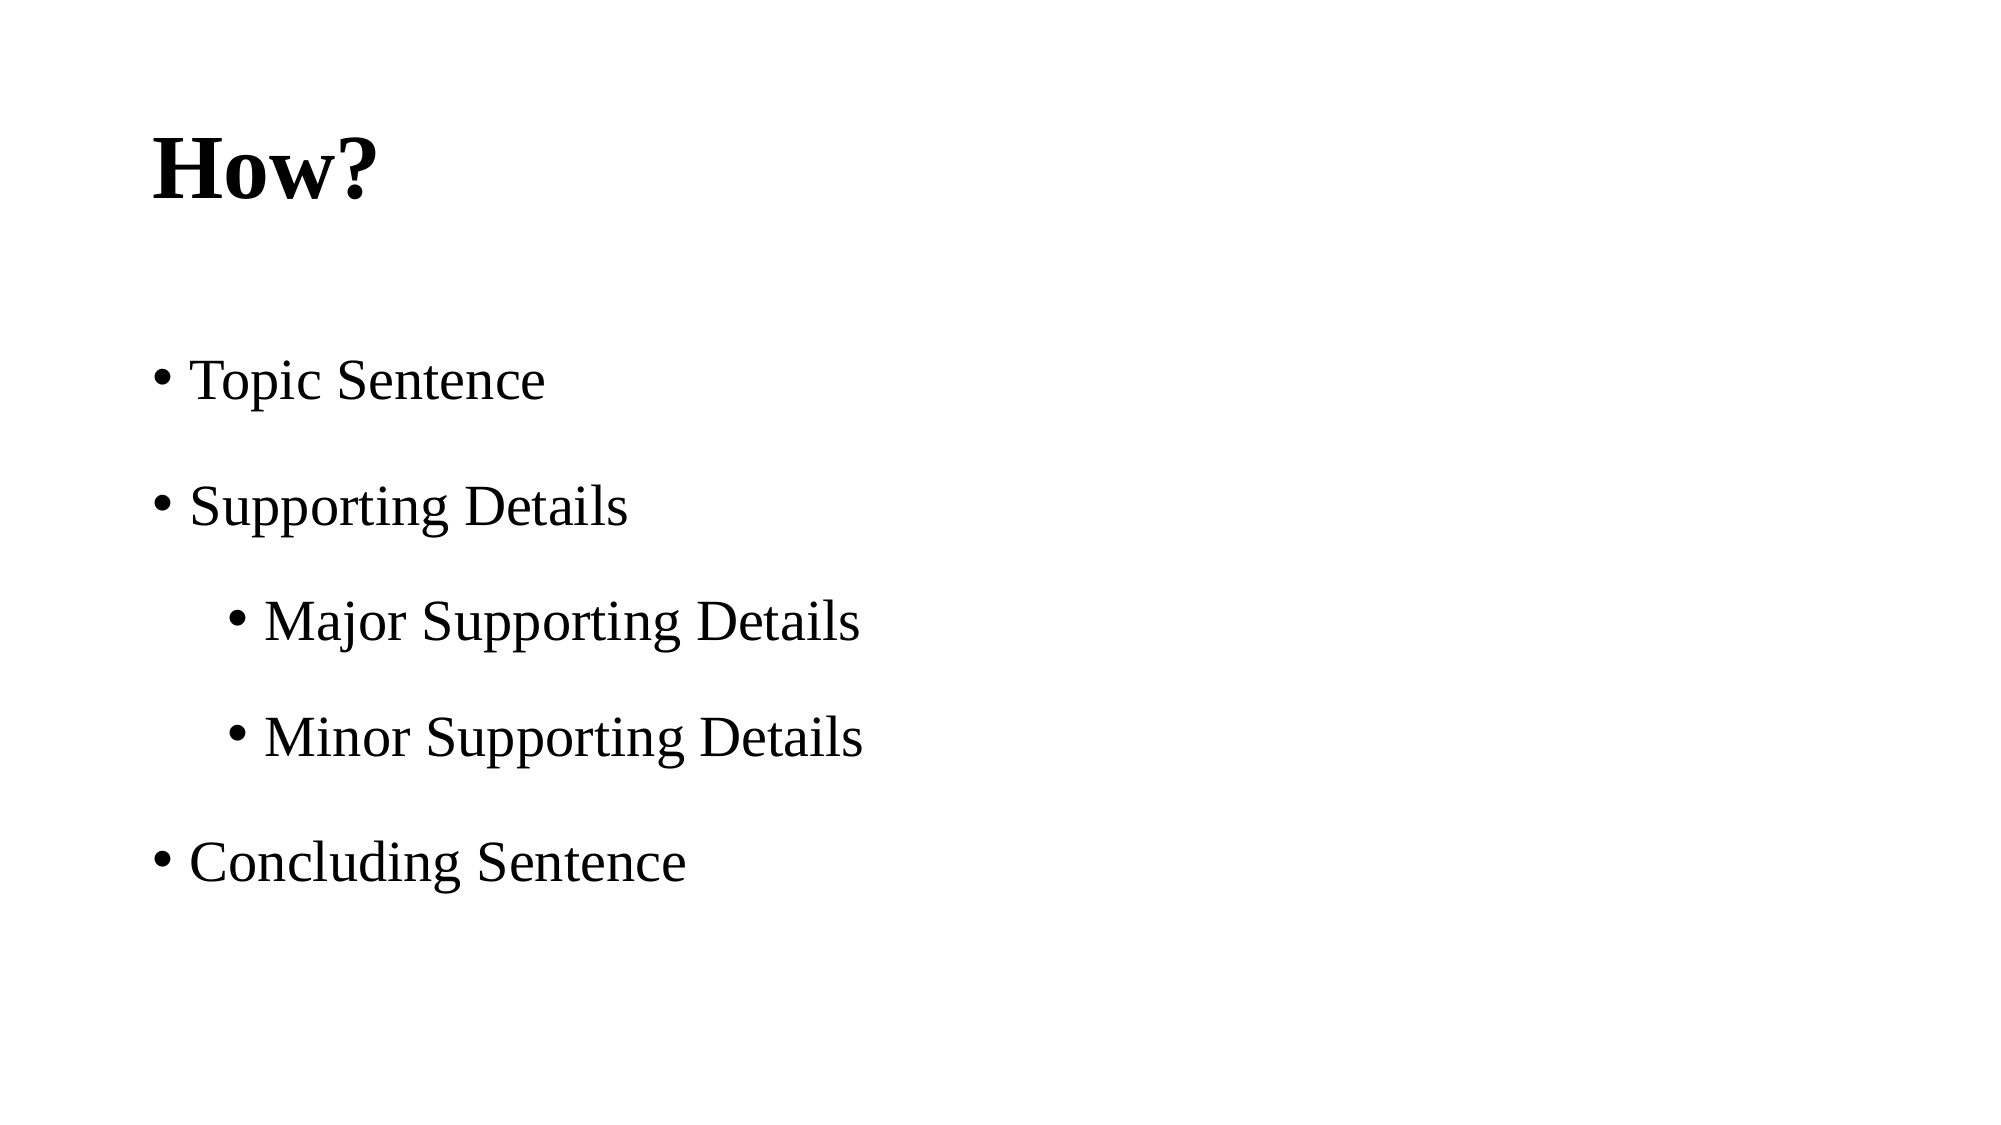

# How?
Topic Sentence
Supporting Details
Major Supporting Details
Minor Supporting Details
Concluding Sentence